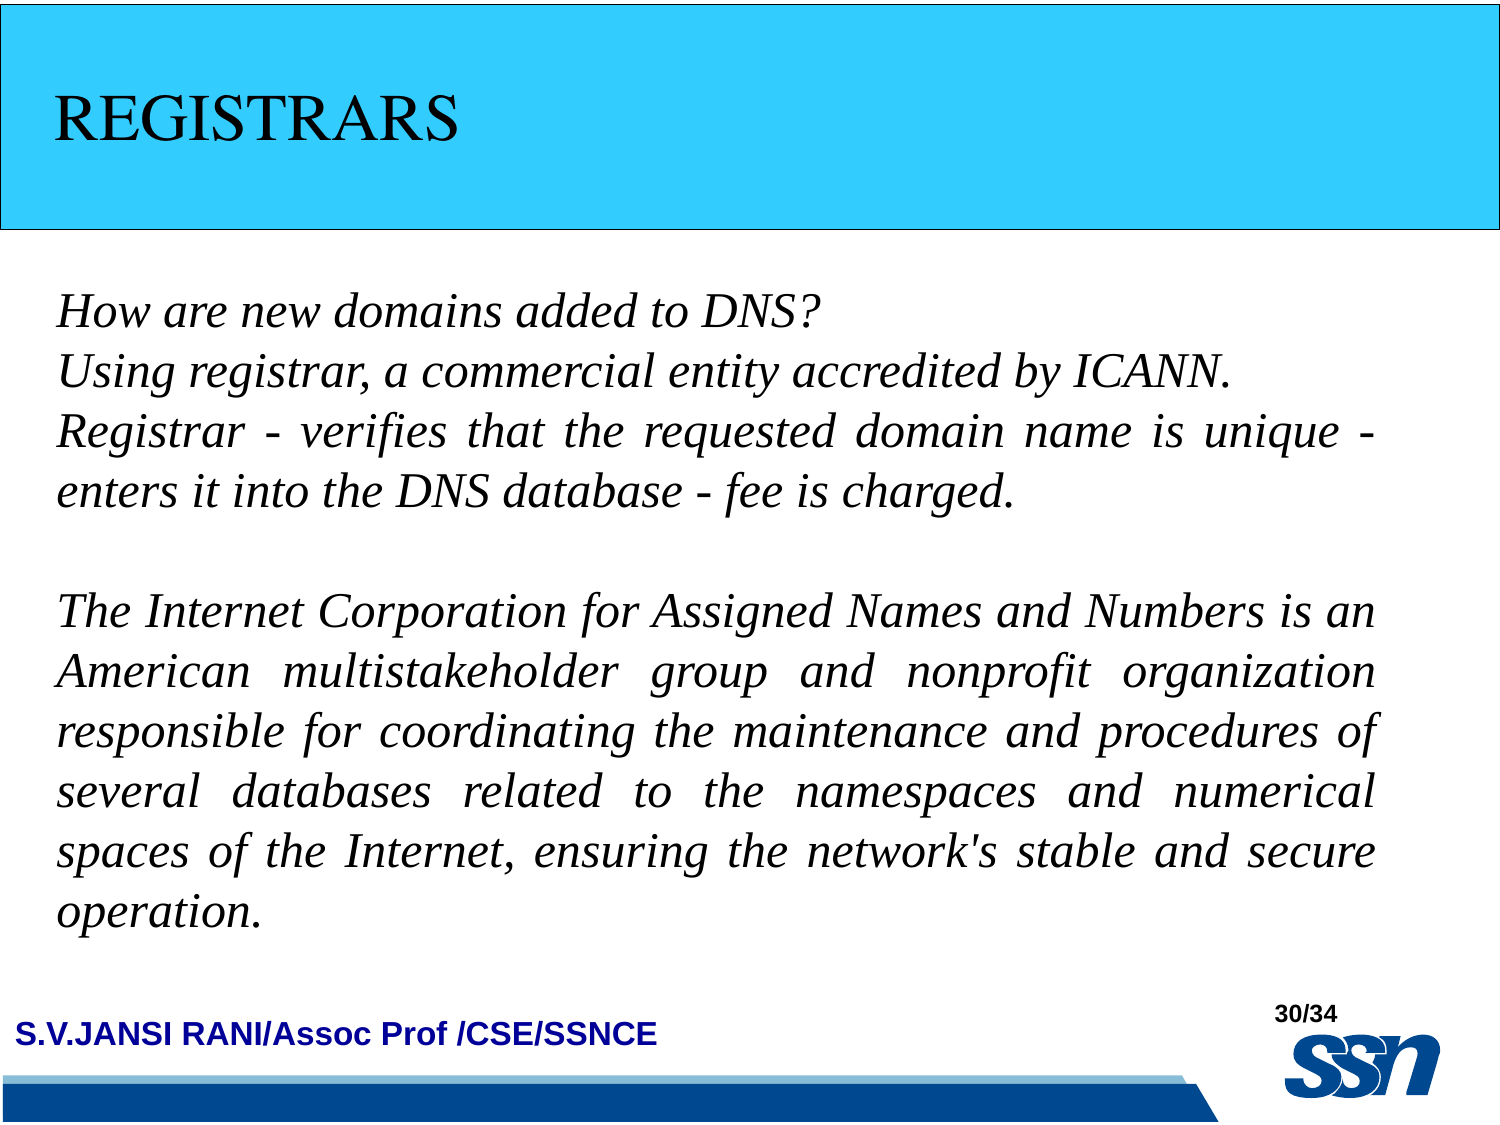

REGISTRARS
How are new domains added to DNS?
Using registrar, a commercial entity accredited by ICANN.
Registrar - verifies that the requested domain name is unique -enters it into the DNS database - fee is charged.

The Internet Corporation for Assigned Names and Numbers is an American multistakeholder group and nonprofit organization responsible for coordinating the maintenance and procedures of several databases related to the namespaces and numerical spaces of the Internet, ensuring the network's stable and secure operation.